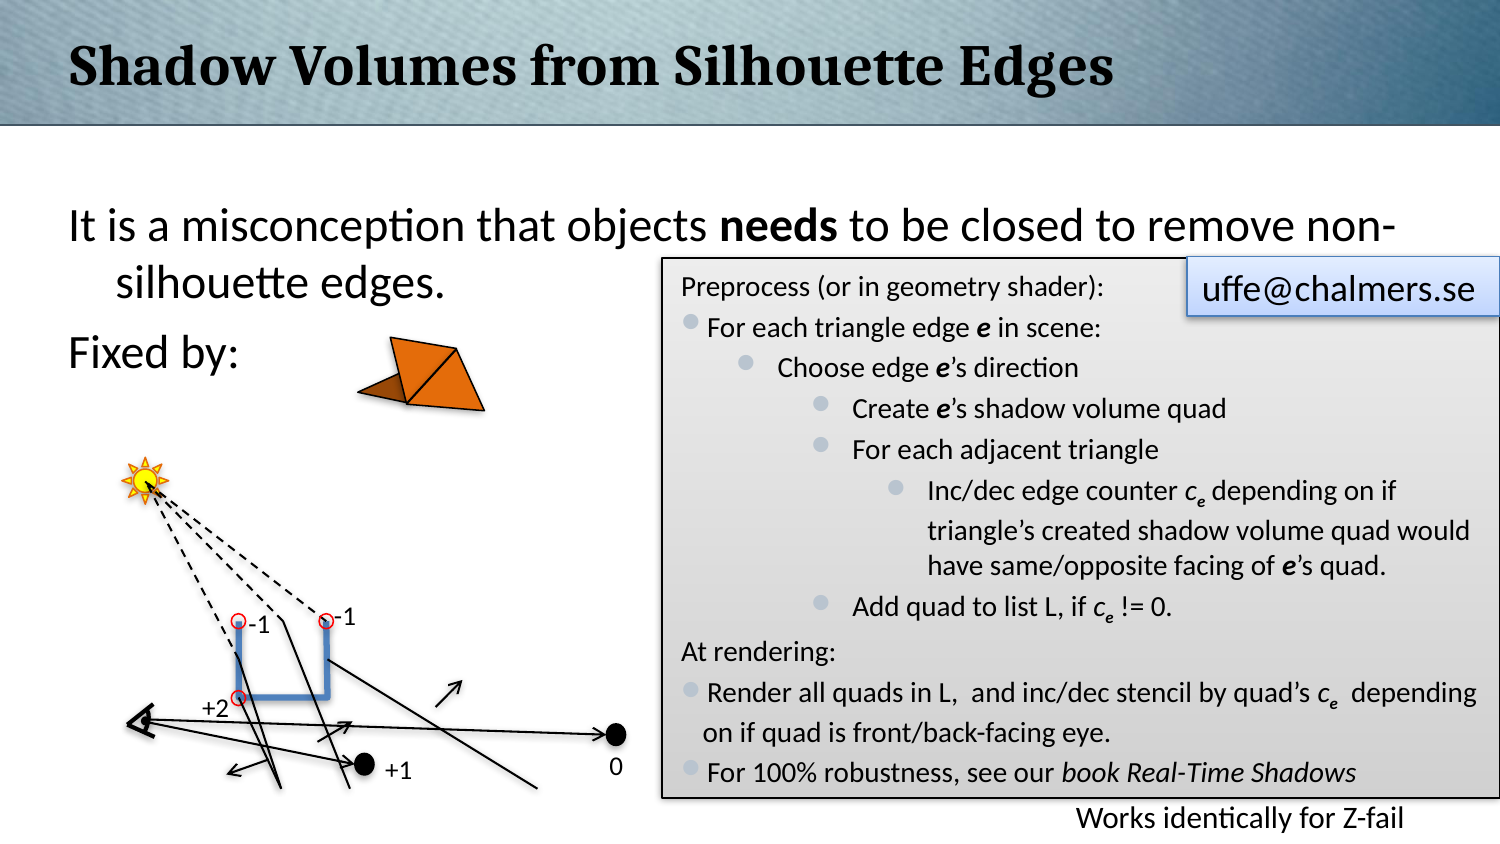

# Shadow Volumes from Silhouette Edges
It is a misconception that objects needs to be closed to remove non-silhouette edges.
Fixed by:
uffe@chalmers.se
Preprocess (or in geometry shader):
For each triangle edge e in scene:
Choose edge e’s direction
Create e’s shadow volume quad
For each adjacent triangle
Inc/dec edge counter ce depending on if triangle’s created shadow volume quad would have same/opposite facing of e’s quad.
Add quad to list L, if ce != 0.
At rendering:
Render all quads in L,  and inc/dec stencil by quad’s ce  depending on if quad is front/back-facing eye.
For 100% robustness, see our book Real-Time Shadows

-1
-1

+2

0
+1

Works identically for Z-fail